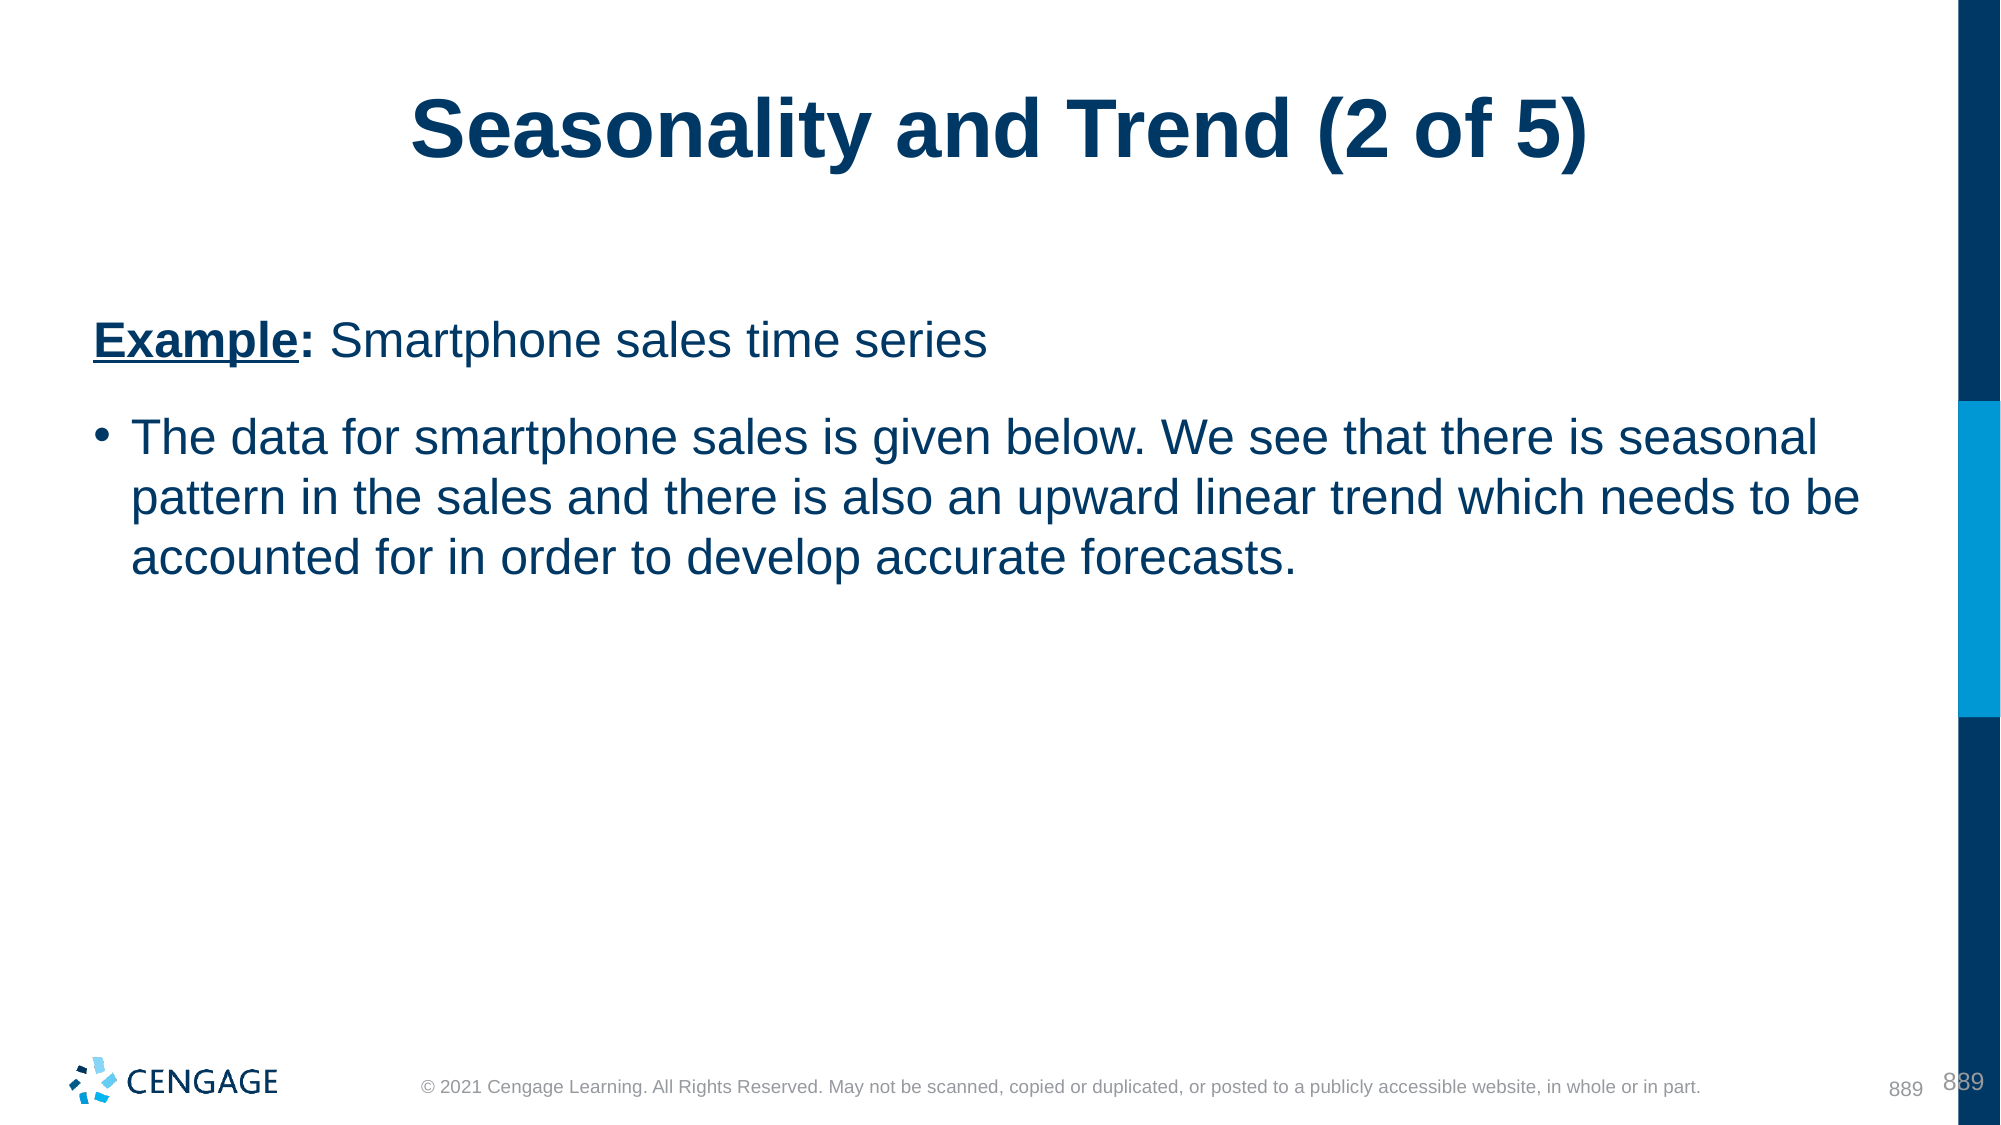

# Seasonality and Trend (2 of 5)
Example: Smartphone sales time series
The data for smartphone sales is given below. We see that there is seasonal pattern in the sales and there is also an upward linear trend which needs to be accounted for in order to develop accurate forecasts.
889